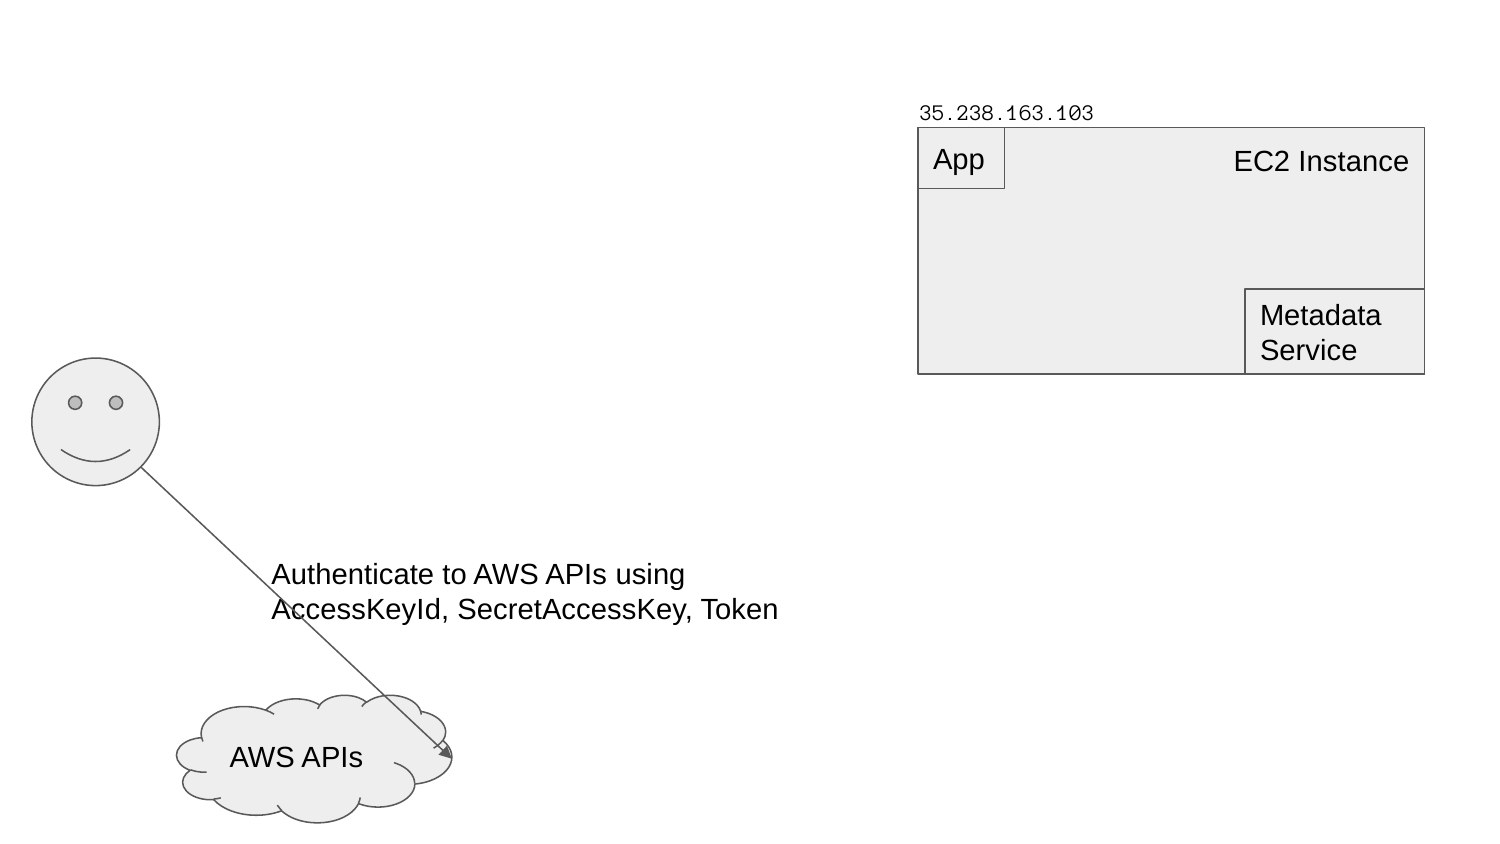

35.238.163.103
EC2 Instance
App
Metadata
Service

Authenticate to AWS APIs using AccessKeyId, SecretAccessKey, Token
AWS APIs